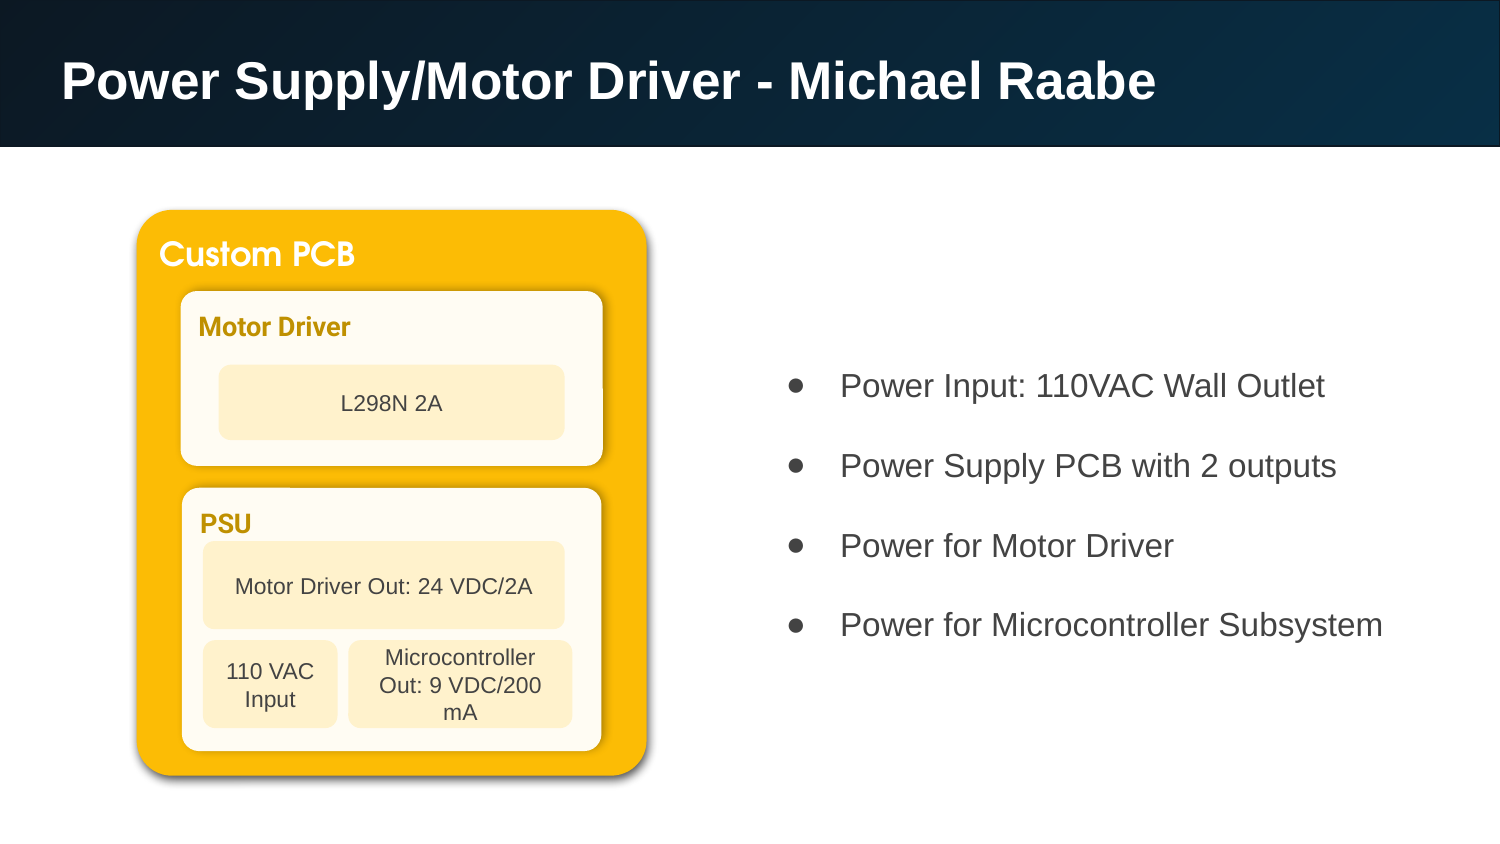

# Power Supply/Motor Driver - Michael Raabe
Custom PCB

Motor Driver
Power Input: 110VAC Wall Outlet
Power Supply PCB with 2 outputs
Power for Motor Driver
Power for Microcontroller Subsystem
L298N 2A
PSU
Motor Driver Out: 24 VDC/2A
110 VAC
Input
Microcontroller
Out: 9 VDC/200 mA